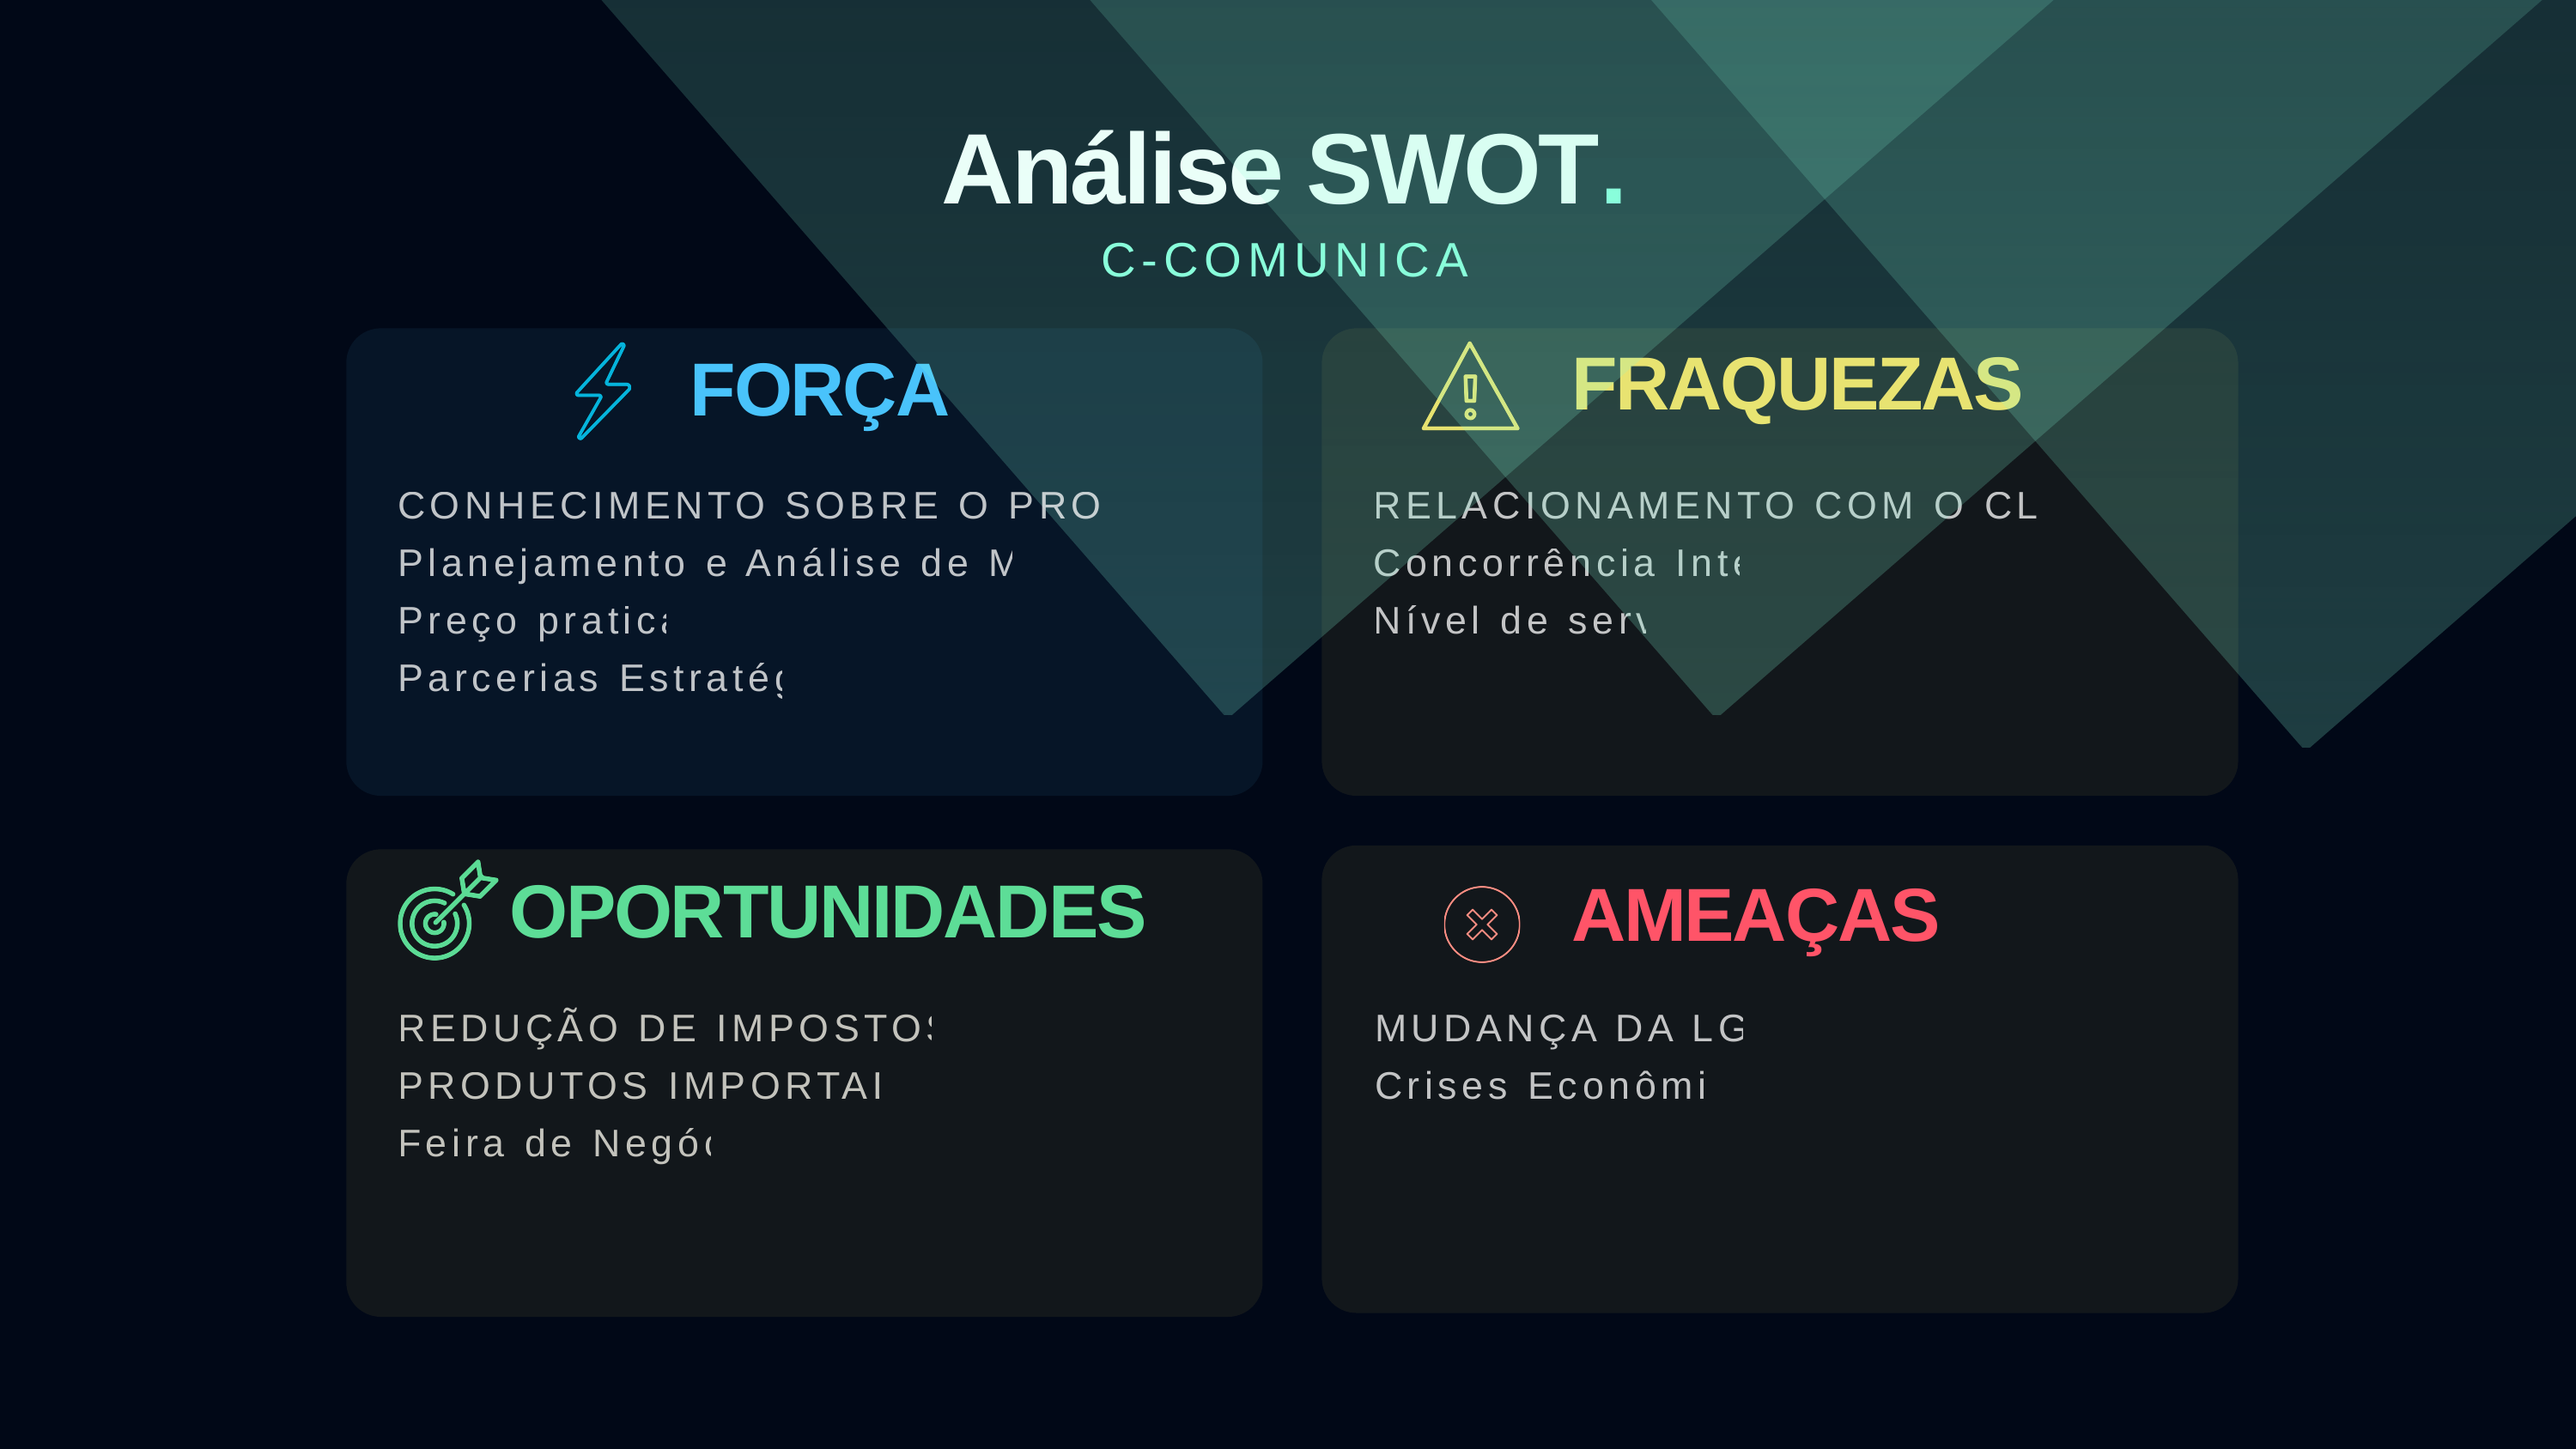

Análise SWOT.
C-COMUNICA

FRAQUEZAS
FORÇA
CONHECIMENTO SOBRE O PRODUTO
Planejamento e Análise de Mercado
Preço praticado
Parcerias Estratégicas

RELACIONAMENTO COM O CLIENTE
Concorrência Intensa
Nível de serviço

OPORTUNIDADES
AMEAÇAS

REDUÇÃO DE IMPOSTOS DE PRODUTOS IMPORTADOS
Feira de Negócios

MUDANÇA DA LGPD
Crises Econômicas